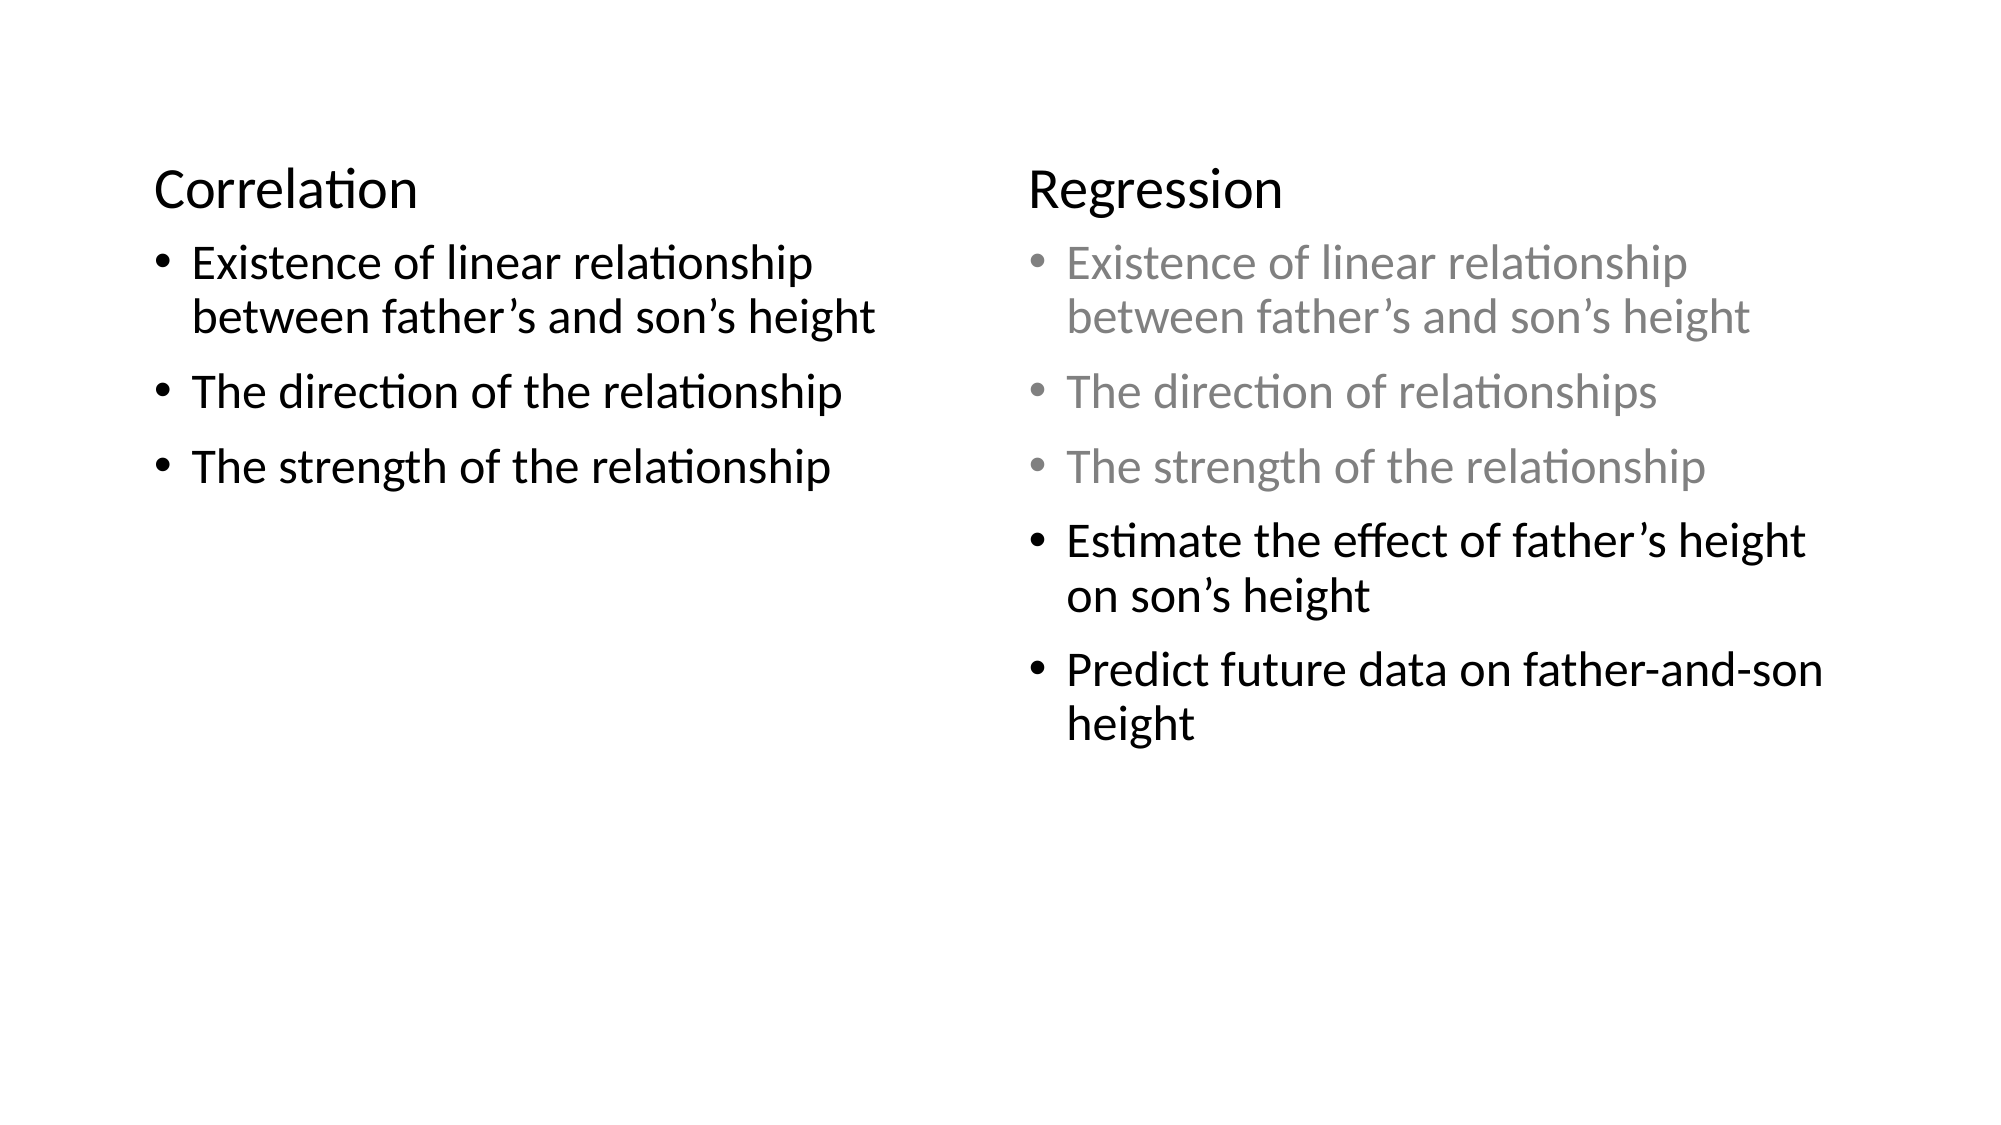

Correlation
Regression
Existence of linear relationship between father’s and son’s height
The direction of the relationship
The strength of the relationship
Existence of linear relationship between father’s and son’s height
The direction of relationships
The strength of the relationship
Estimate the effect of father’s height on son’s height
Predict future data on father-and-son height